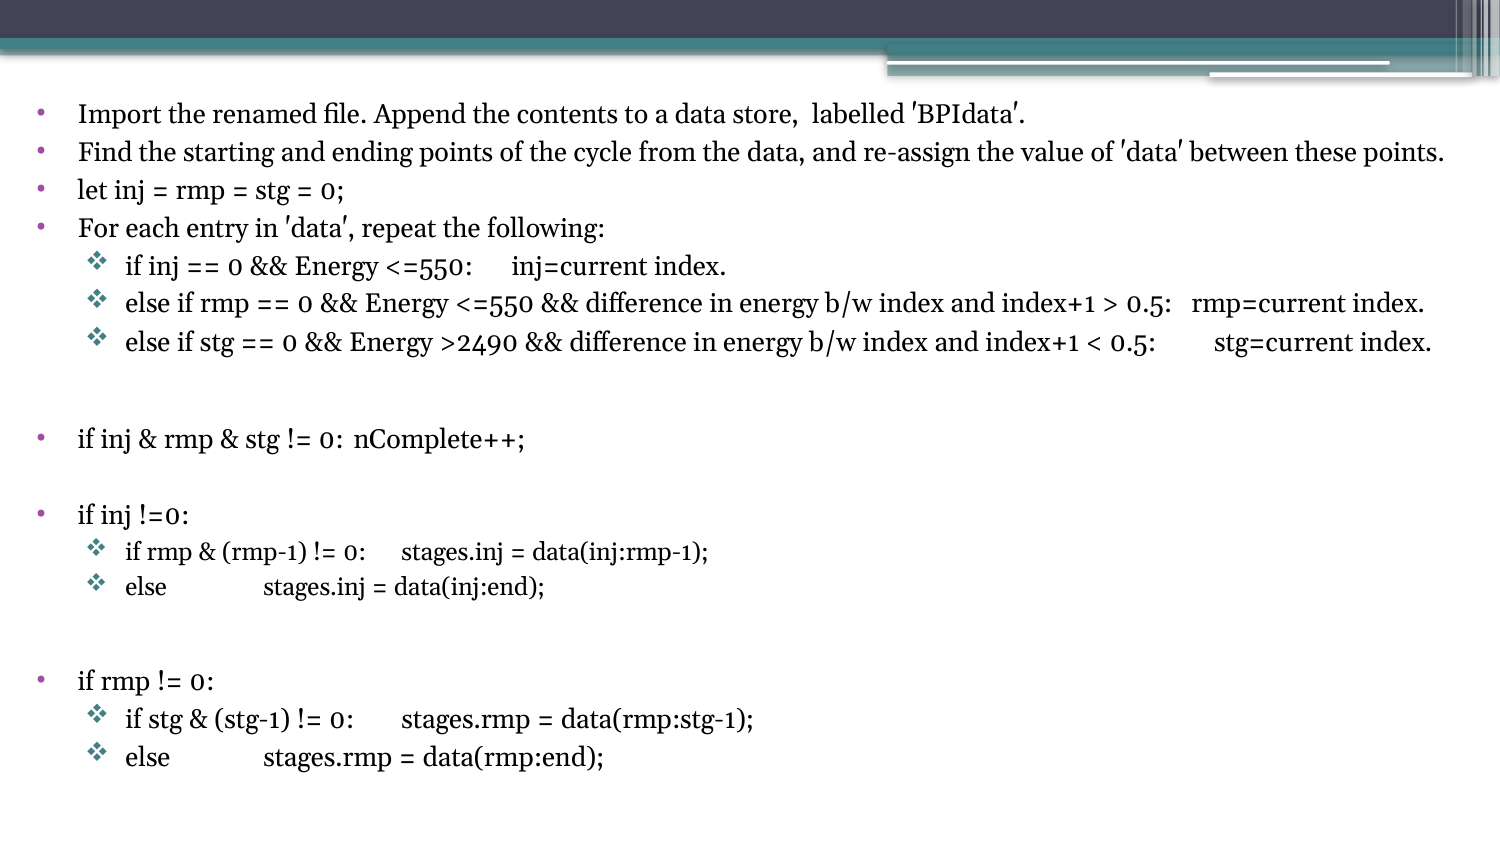

Import the renamed file. Append the contents to a data store,  labelled 'BPIdata'.
Find the starting and ending points of the cycle from the data, and re-assign the value of 'data' between these points.
let inj = rmp = stg = 0;
For each entry in 'data', repeat the following:
if inj == 0 && Energy <=550:      inj=current index.
else if rmp == 0 && Energy <=550 && difference in energy b/w index and index+1 > 0.5:   rmp=current index.
else if stg == 0 && Energy >2490 && difference in energy b/w index and index+1 < 0.5:         stg=current index.

if inj & rmp & stg != 0:	nComplete++;

if inj !=0:
if rmp & (rmp-1) != 0:	stages.inj = data(inj:rmp-1);
else 		stages.inj = data(inj:end);

if rmp != 0:
if stg & (stg-1) != 0:	stages.rmp = data(rmp:stg-1);
else 		stages.rmp = data(rmp:end);